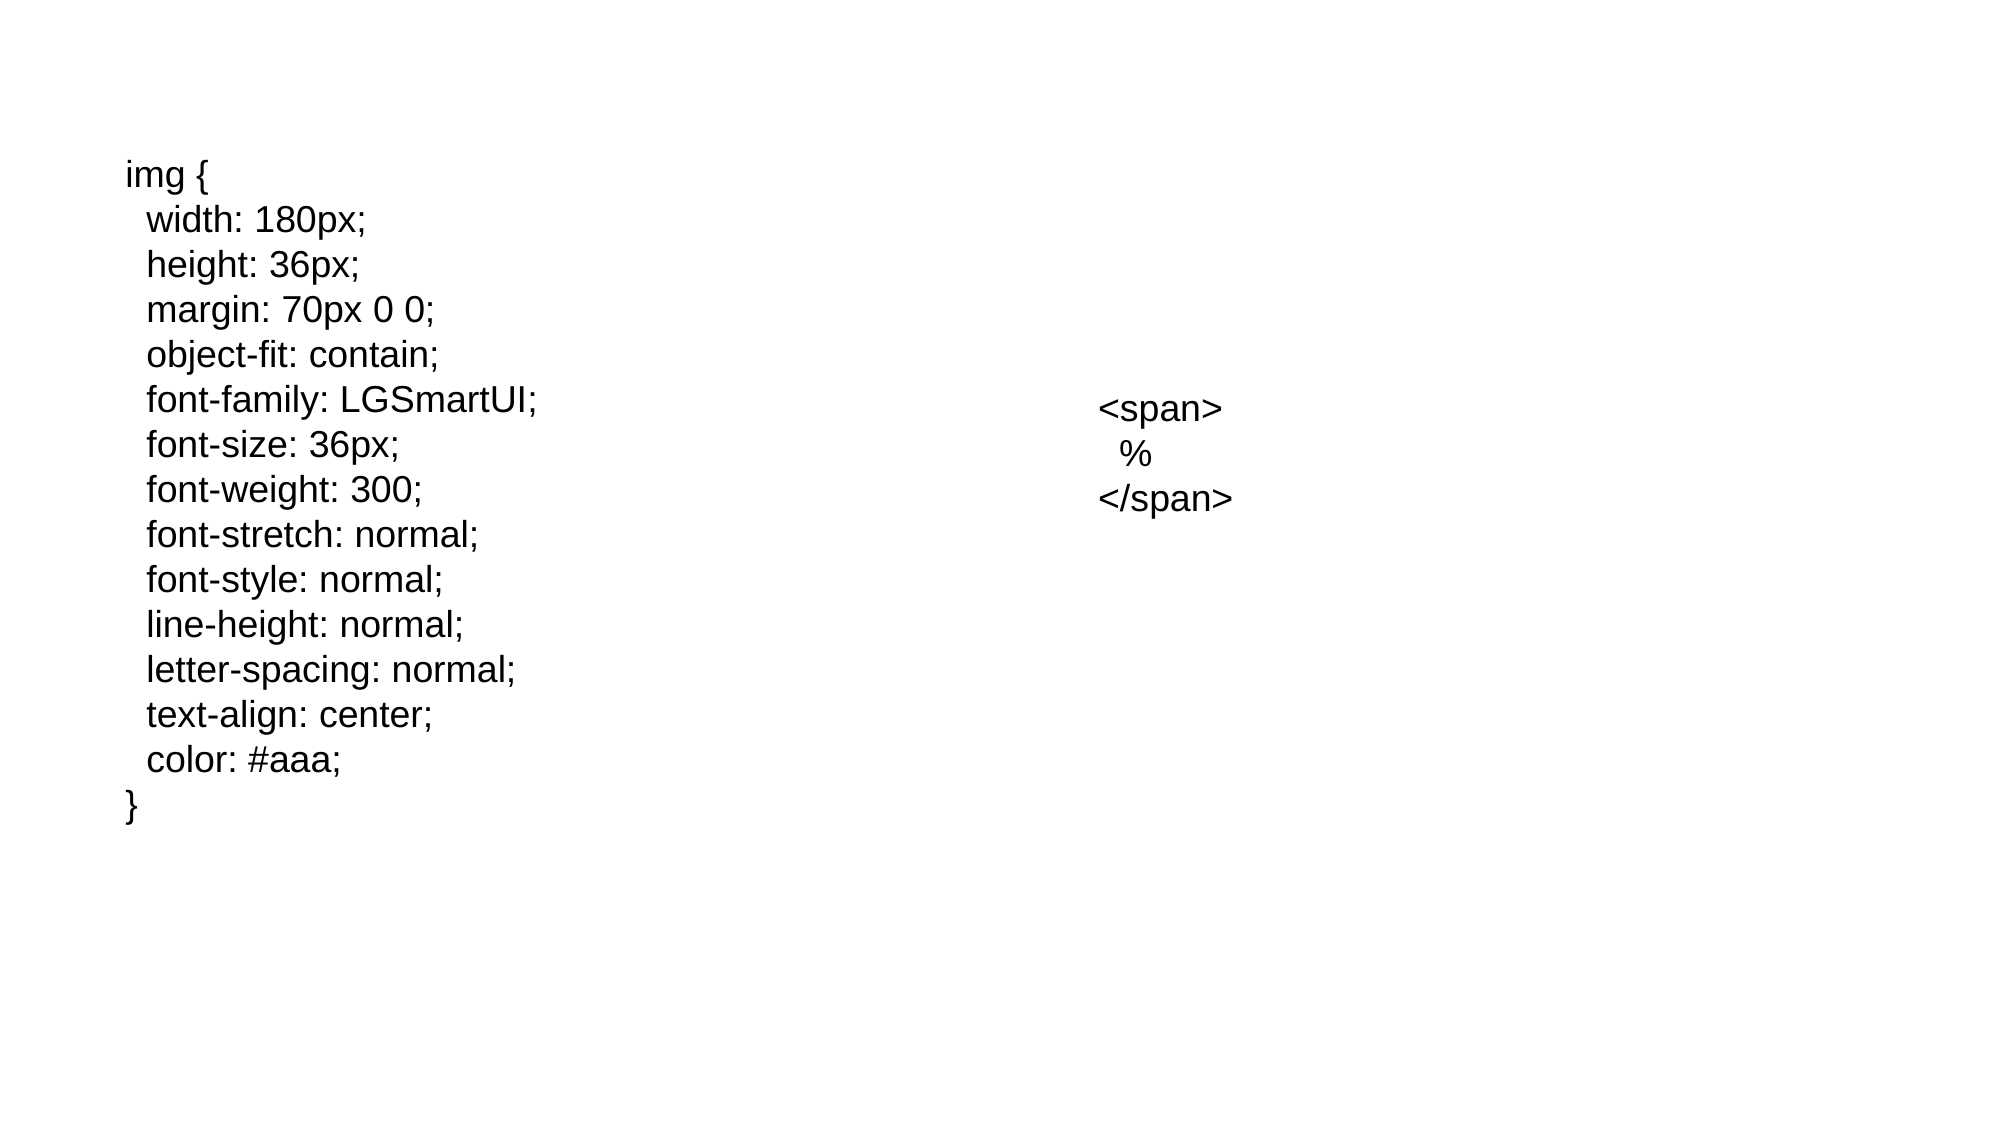

img {
  width: 180px;
  height: 36px;
  margin: 70px 0 0;
  object-fit: contain;
  font-family: LGSmartUI;
  font-size: 36px;
  font-weight: 300;
  font-stretch: normal;
  font-style: normal;
  line-height: normal;
  letter-spacing: normal;
  text-align: center;
  color: #aaa;
}
<span>
  %
</span>